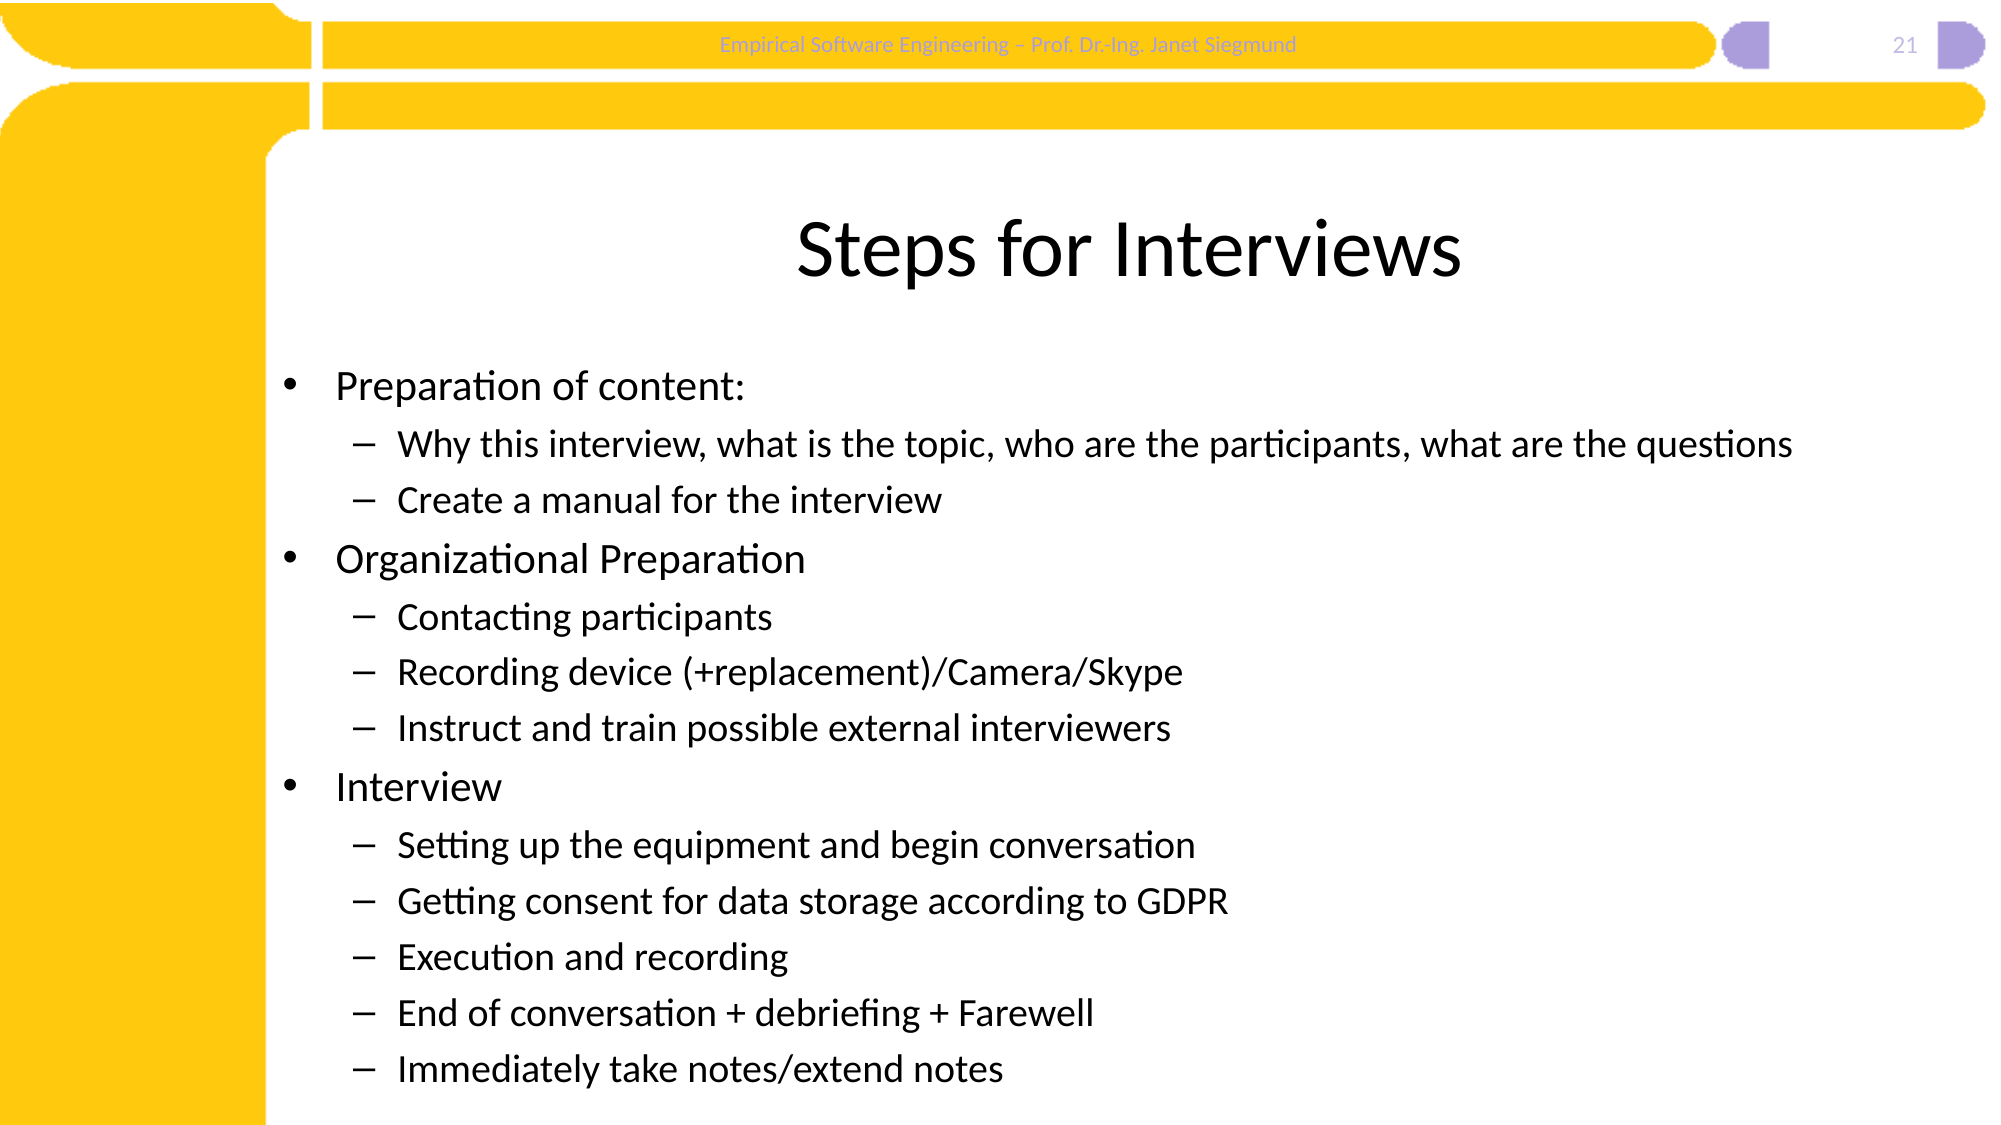

21
# Steps for Interviews
Preparation of content:
Why this interview, what is the topic, who are the participants, what are the questions
Create a manual for the interview
Organizational Preparation
Contacting participants
Recording device (+replacement)/Camera/Skype
Instruct and train possible external interviewers
Interview
Setting up the equipment and begin conversation
Getting consent for data storage according to GDPR
Execution and recording
End of conversation + debriefing + Farewell
Immediately take notes/extend notes